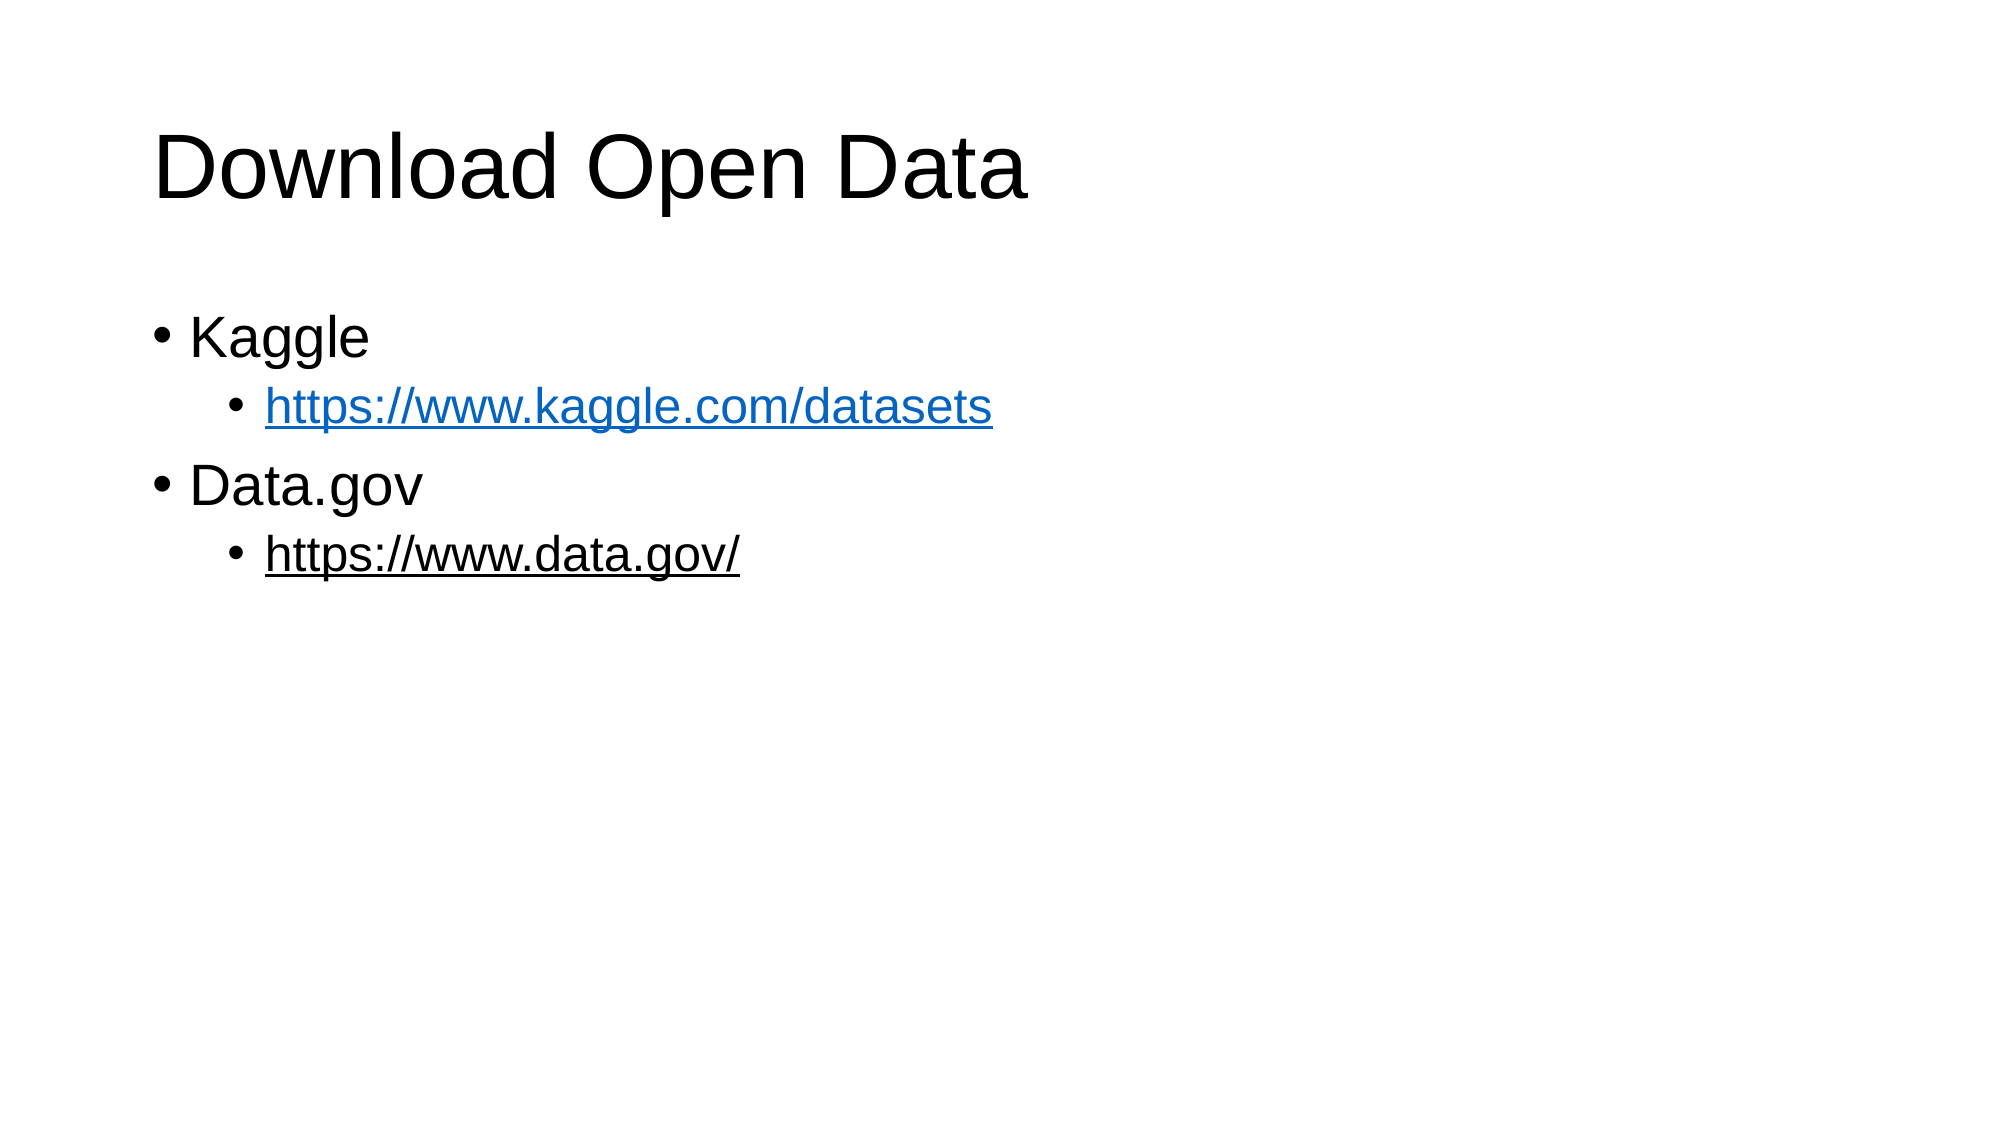

# Download Open Data
Kaggle
https://www.kaggle.com/datasets
Data.gov
https://www.data.gov/